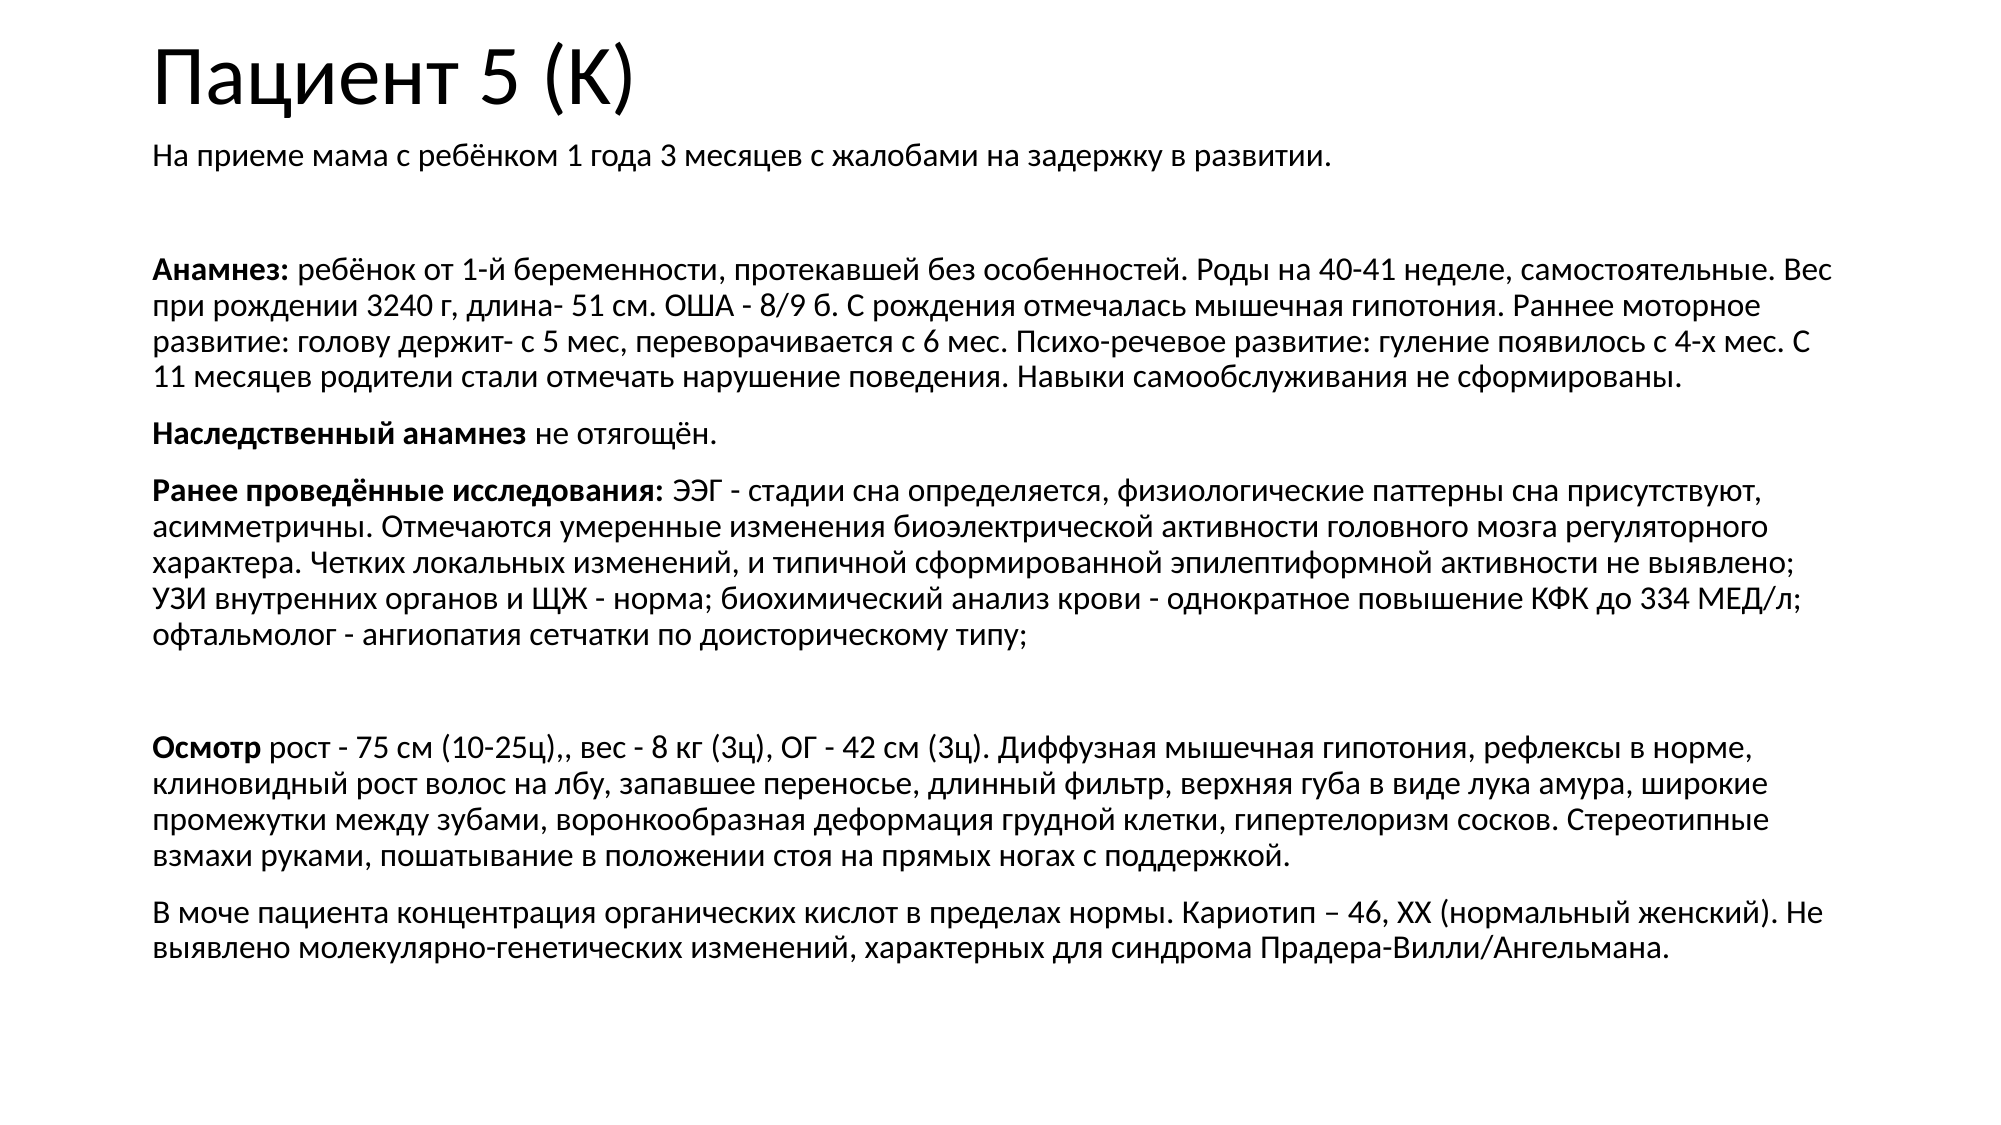

# Пациент 5 (K)
На приеме мама с ребёнком 1 года 3 месяцев с жалобами на задержку в развитии.

Анамнез: ребёнок от 1-й беременности, протекавшей без особенностей. Роды на 40-41 неделе, самостоятельные. Вес при рождении 3240 г, длина- 51 см. ОША - 8/9 б. С рождения отмечалась мышечная гипотония. Раннее моторное развитие: голову держит- с 5 мес, переворачивается с 6 мес. Психо-речевое развитие: гуление появилось с 4-х мес. С 11 месяцев родители стали отмечать нарушение поведения. Навыки самообслуживания не сформированы.
Наследственный анамнез не отягощён.
Ранее проведённые исследования: ЭЭГ - стадии сна определяется, физиологические паттерны сна присутствуют, асимметричны. Отмечаются умеренные изменения биоэлектрической активности головного мозга регуляторного характера. Четких локальных изменений, и типичной сформированной эпилептиформной активности не выявлено; УЗИ внутренних органов и ЩЖ - норма; биохимический анализ крови - однократное повышение КФК до 334 МЕД/л; офтальмолог - ангиопатия сетчатки по доисторическому типу;

Осмотр рост - 75 см (10-25ц),, вес - 8 кг (3ц), ОГ - 42 см (3ц). Диффузная мышечная гипотония, рефлексы в норме, клиновидный рост волос на лбу, запавшее переносье, длинный фильтр, верхняя губа в виде лука амура, широкие промежутки между зубами, воронкообразная деформация грудной клетки, гипертелоризм сосков. Стереотипные взмахи руками, пошатывание в положении стоя на прямых ногах с поддержкой.
В моче пациента концентрация органических кислот в пределах нормы. Кариотип – 46, ХХ (нормальный женский). Не выявлено молекулярно-генетических изменений, характерных для синдрома Прадера-Вилли/Ангельмана.